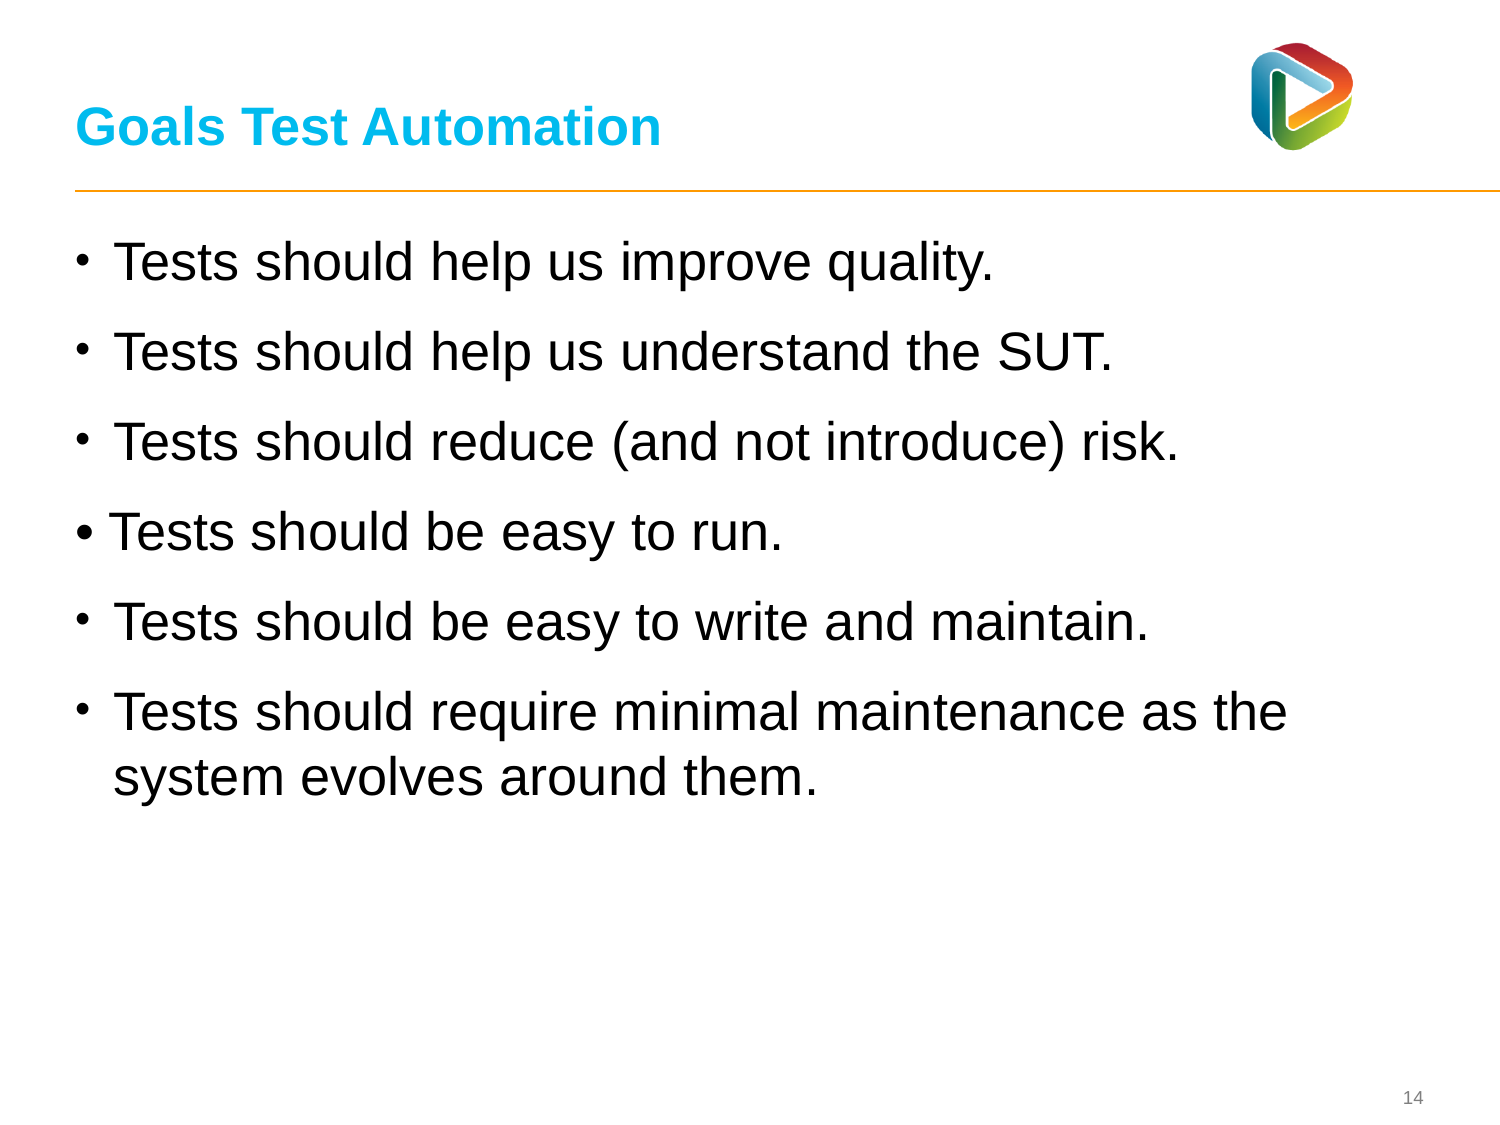

# Goals Test Automation
Tests should help us improve quality.
Tests should help us understand the SUT.
Tests should reduce (and not introduce) risk.
• Tests should be easy to run.
Tests should be easy to write and maintain.
Tests should require minimal maintenance as the system evolves around them.